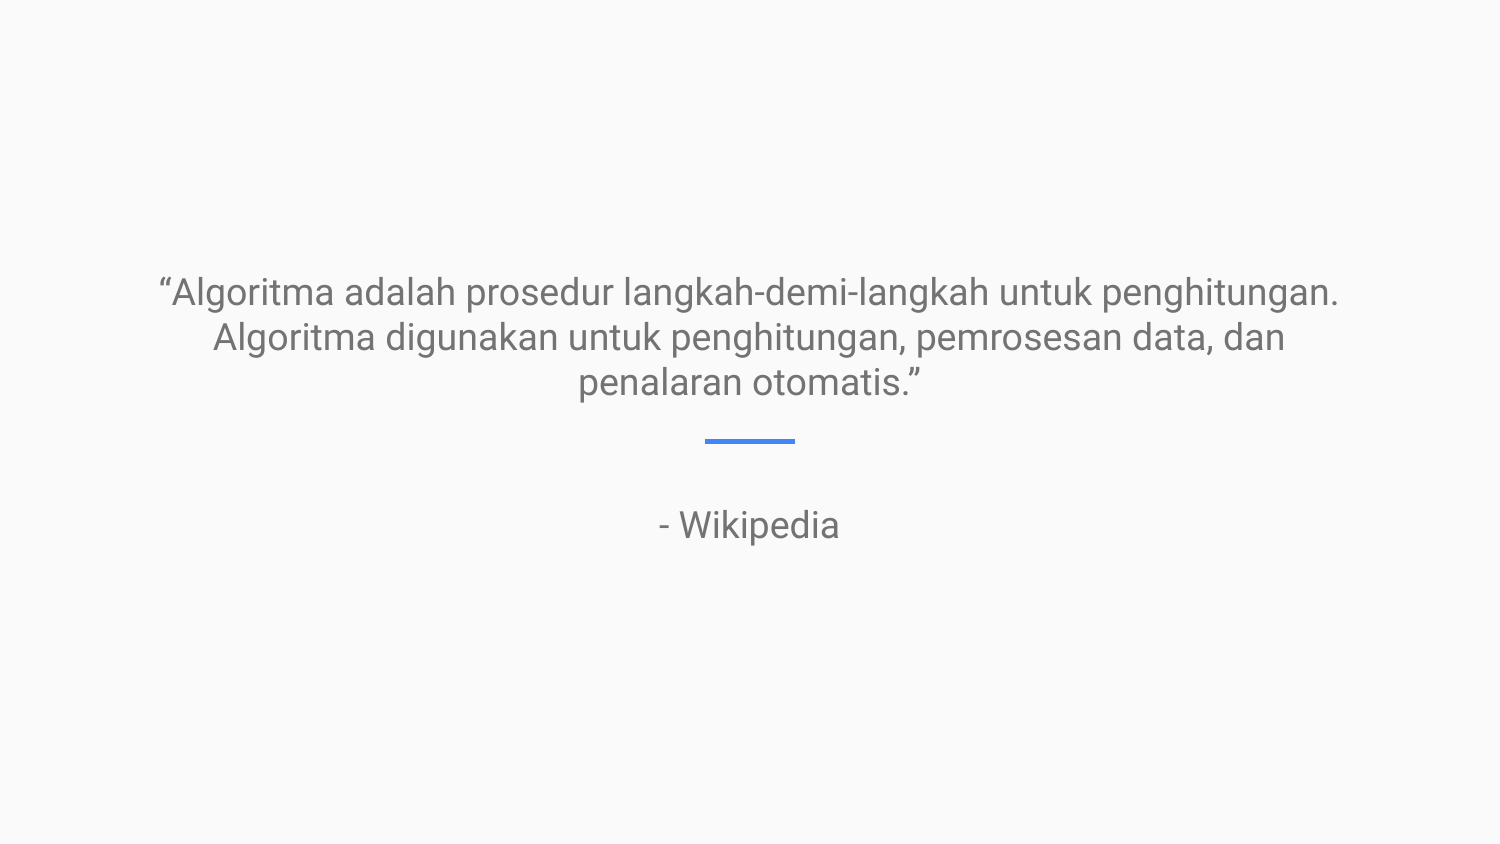

“Algoritma adalah prosedur langkah-demi-langkah untuk penghitungan. Algoritma digunakan untuk penghitungan, pemrosesan data, dan penalaran otomatis.”
- Wikipedia